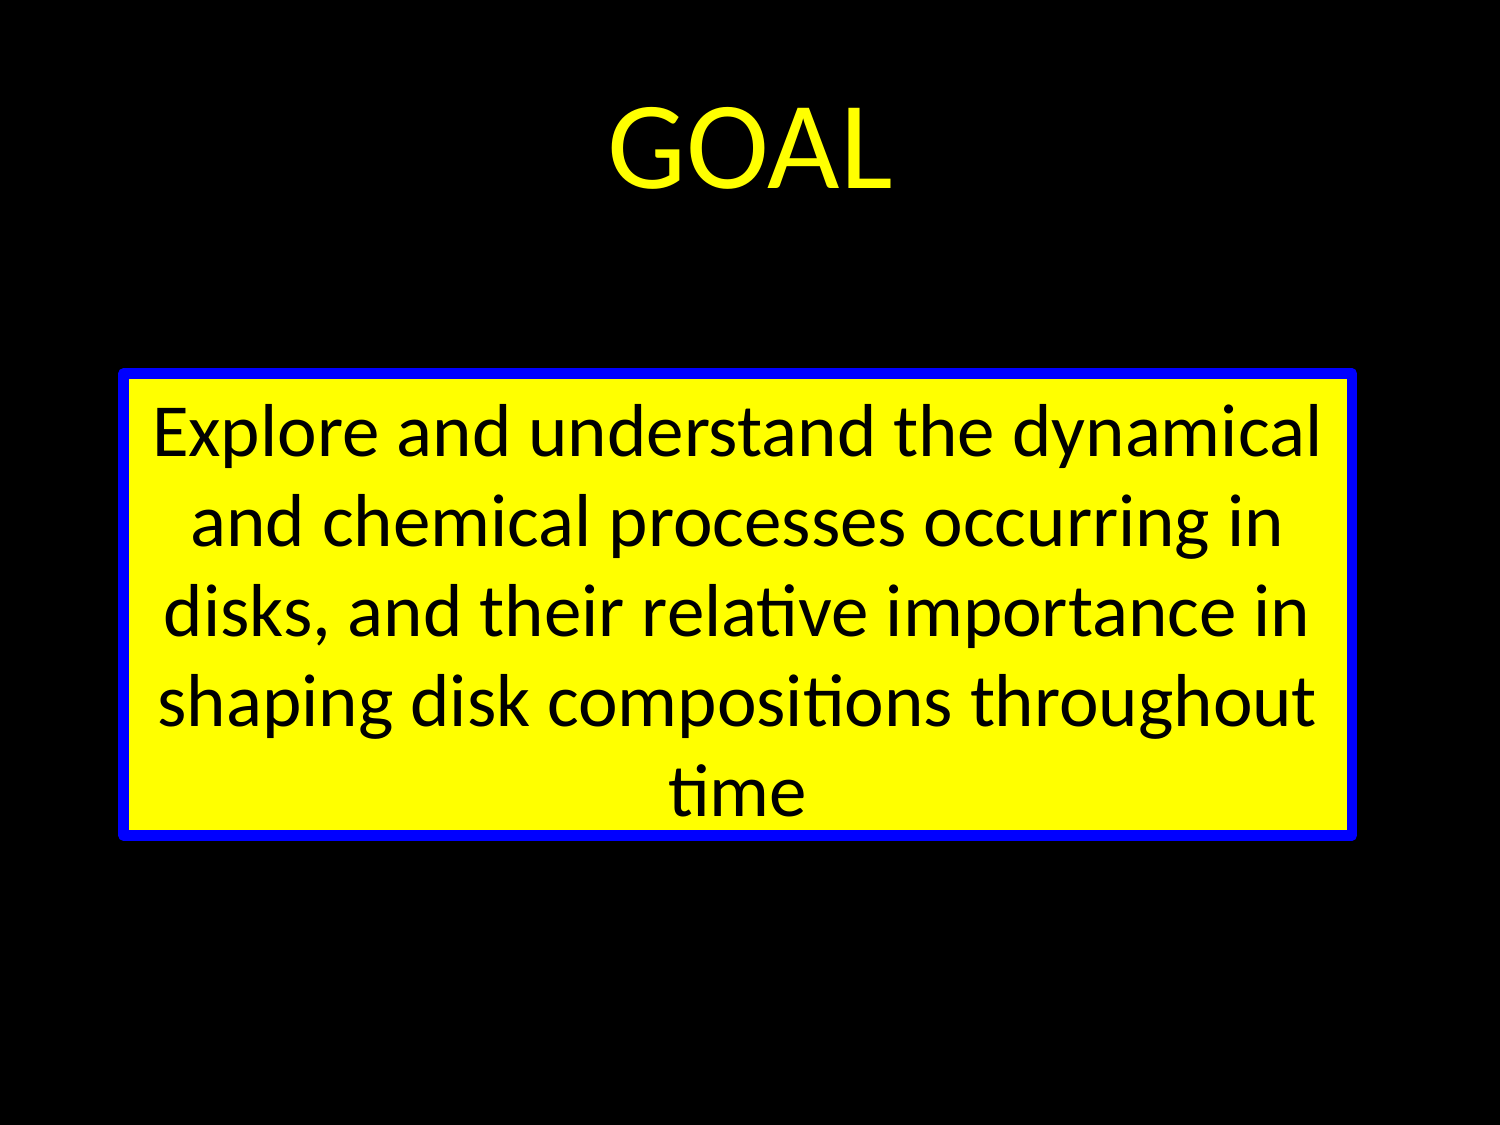

# GOAL
Explore and understand the dynamical and chemical processes occurring in disks, and their relative importance in shaping disk compositions throughout time